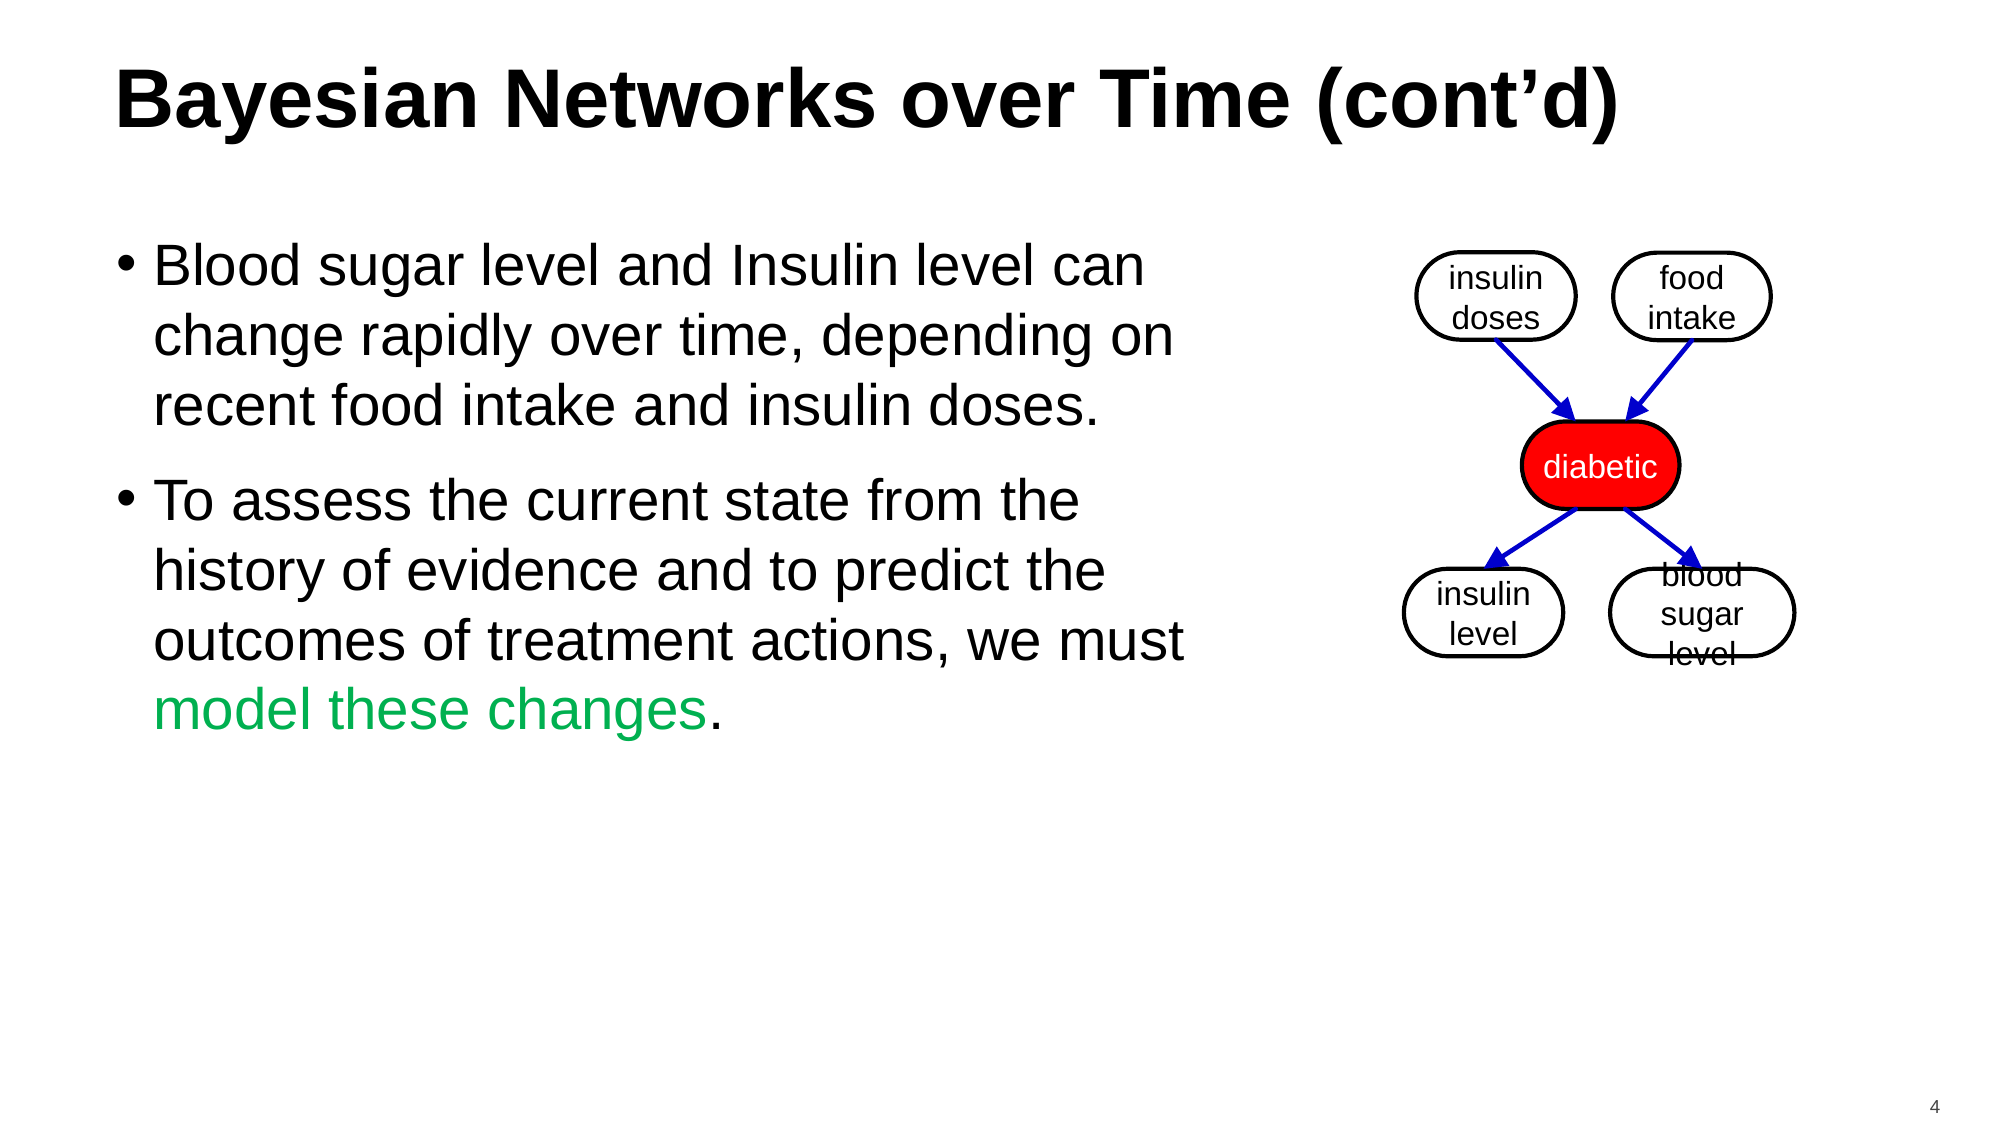

# Bayesian Networks over Time (cont’d)
Blood sugar level and Insulin level can change rapidly over time, depending on recent food intake and insulin doses.
To assess the current state from the history of evidence and to predict the outcomes of treatment actions, we must model these changes.
insulin doses
food intake
diabetic
insulin level
blood sugar level
4